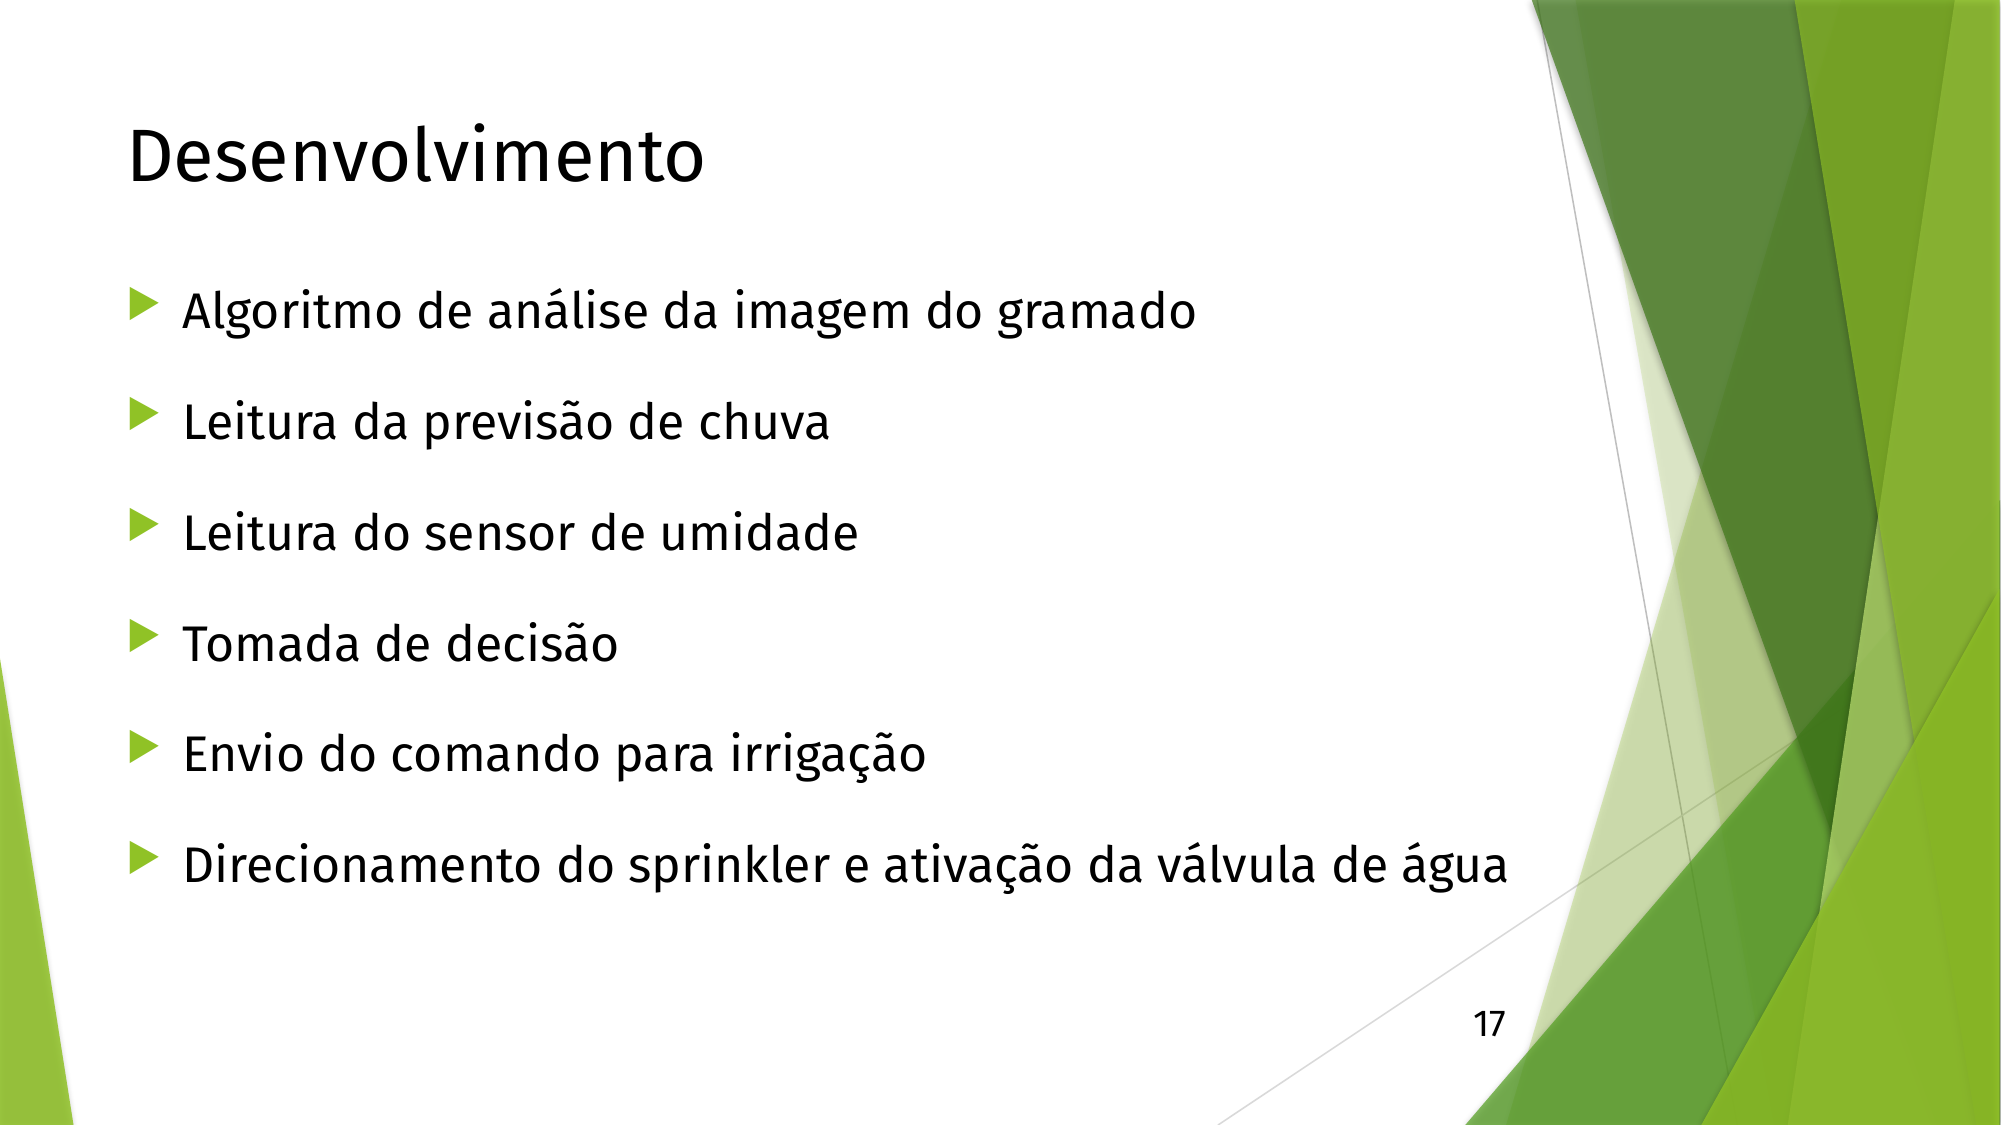

# Desenvolvimento
Algoritmo de análise da imagem do gramado
Leitura da previsão de chuva
Leitura do sensor de umidade
Tomada de decisão
Envio do comando para irrigação
Direcionamento do sprinkler e ativação da válvula de água
17